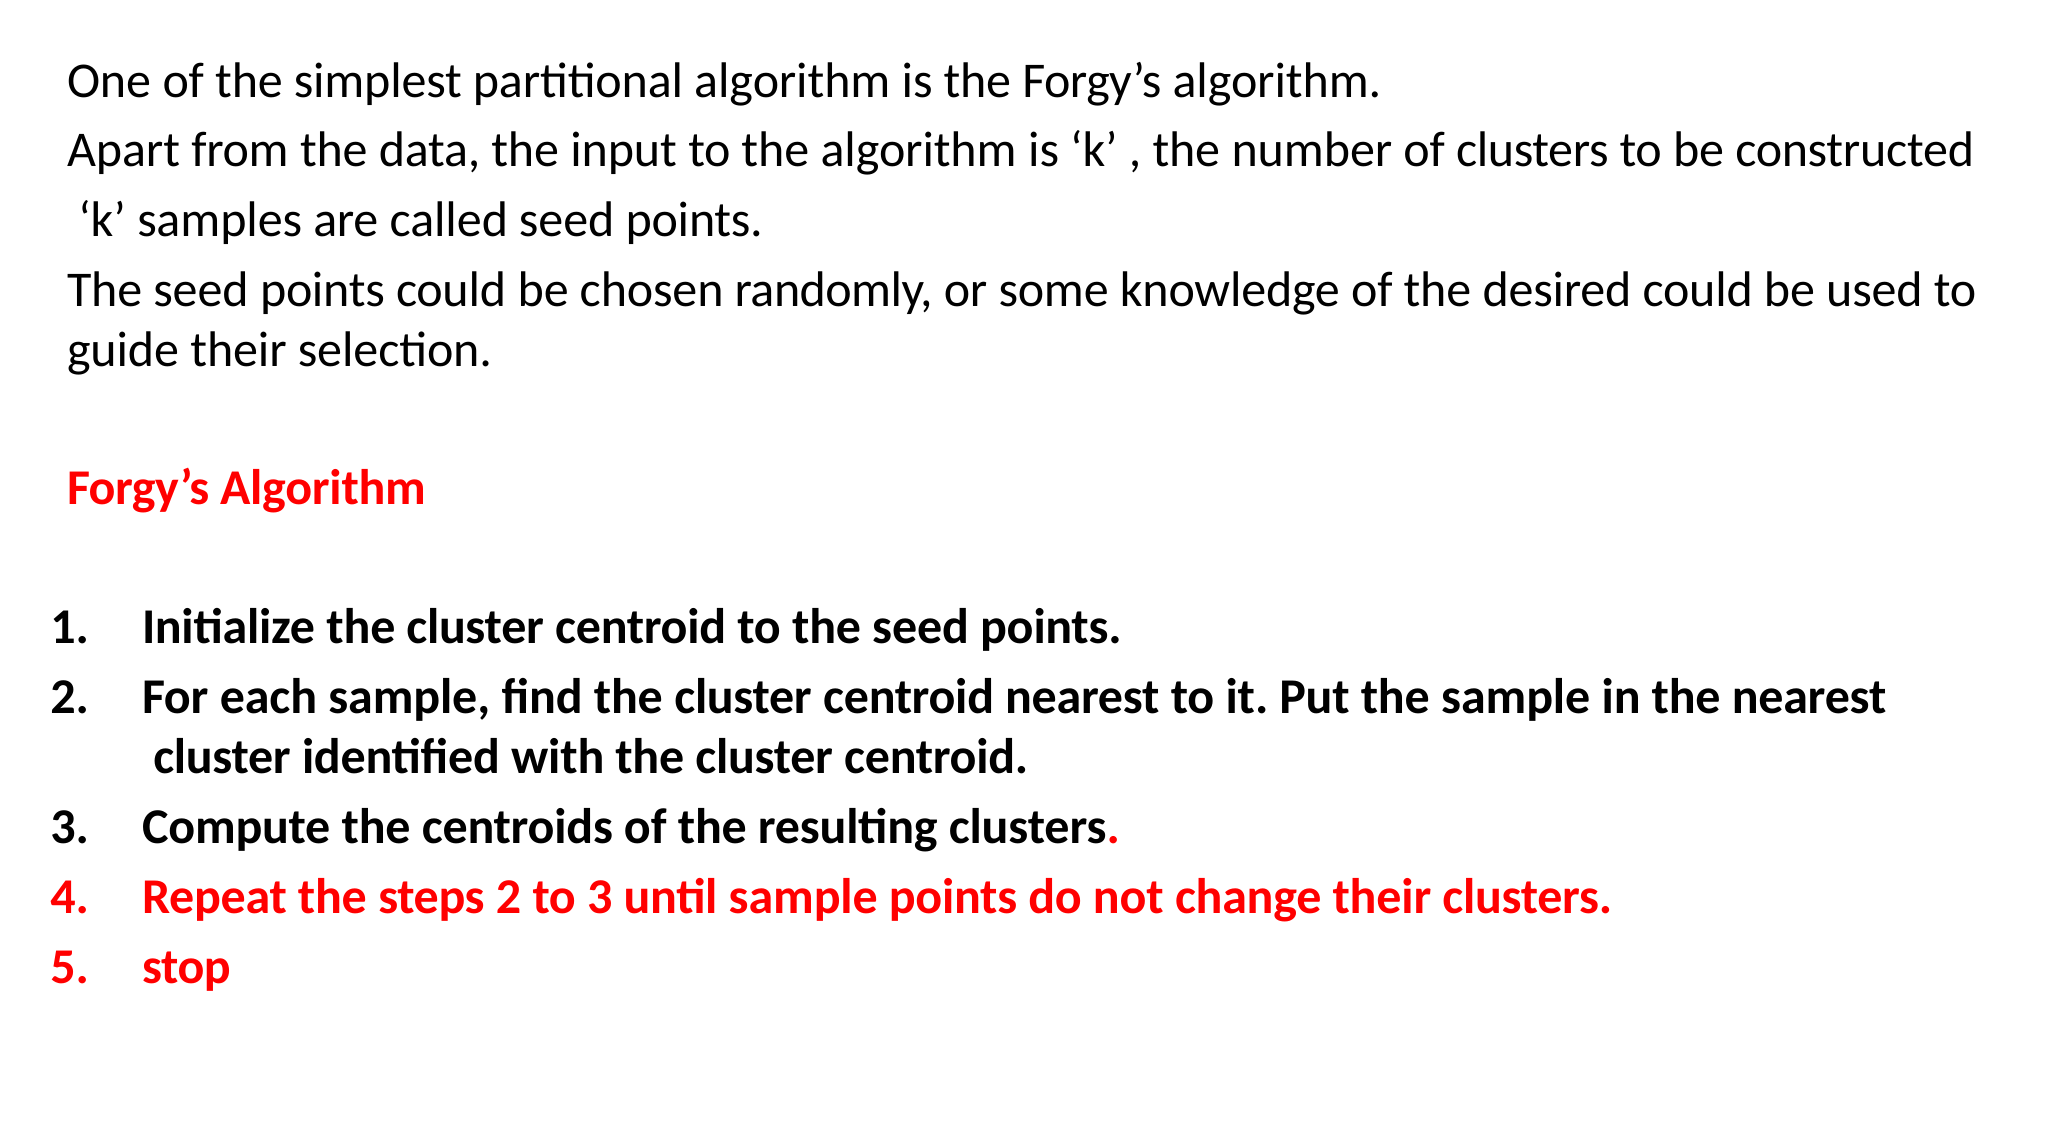

One of the simplest partitional algorithm is the Forgy’s algorithm.
Apart from the data, the input to the algorithm is ‘k’ , the number of clusters to be constructed  ‘k’ samples are called seed points.
The seed points could be chosen randomly, or some knowledge of the desired could be used to  guide their selection.

Forgy’s Algorithm

Initialize the cluster centroid to the seed points.
For each sample, find the cluster centroid nearest to it. Put the sample in the nearest  cluster identified with the cluster centroid.
Compute the centroids of the resulting clusters.
Repeat the steps 2 to 3 until sample points do not change their clusters.
stop